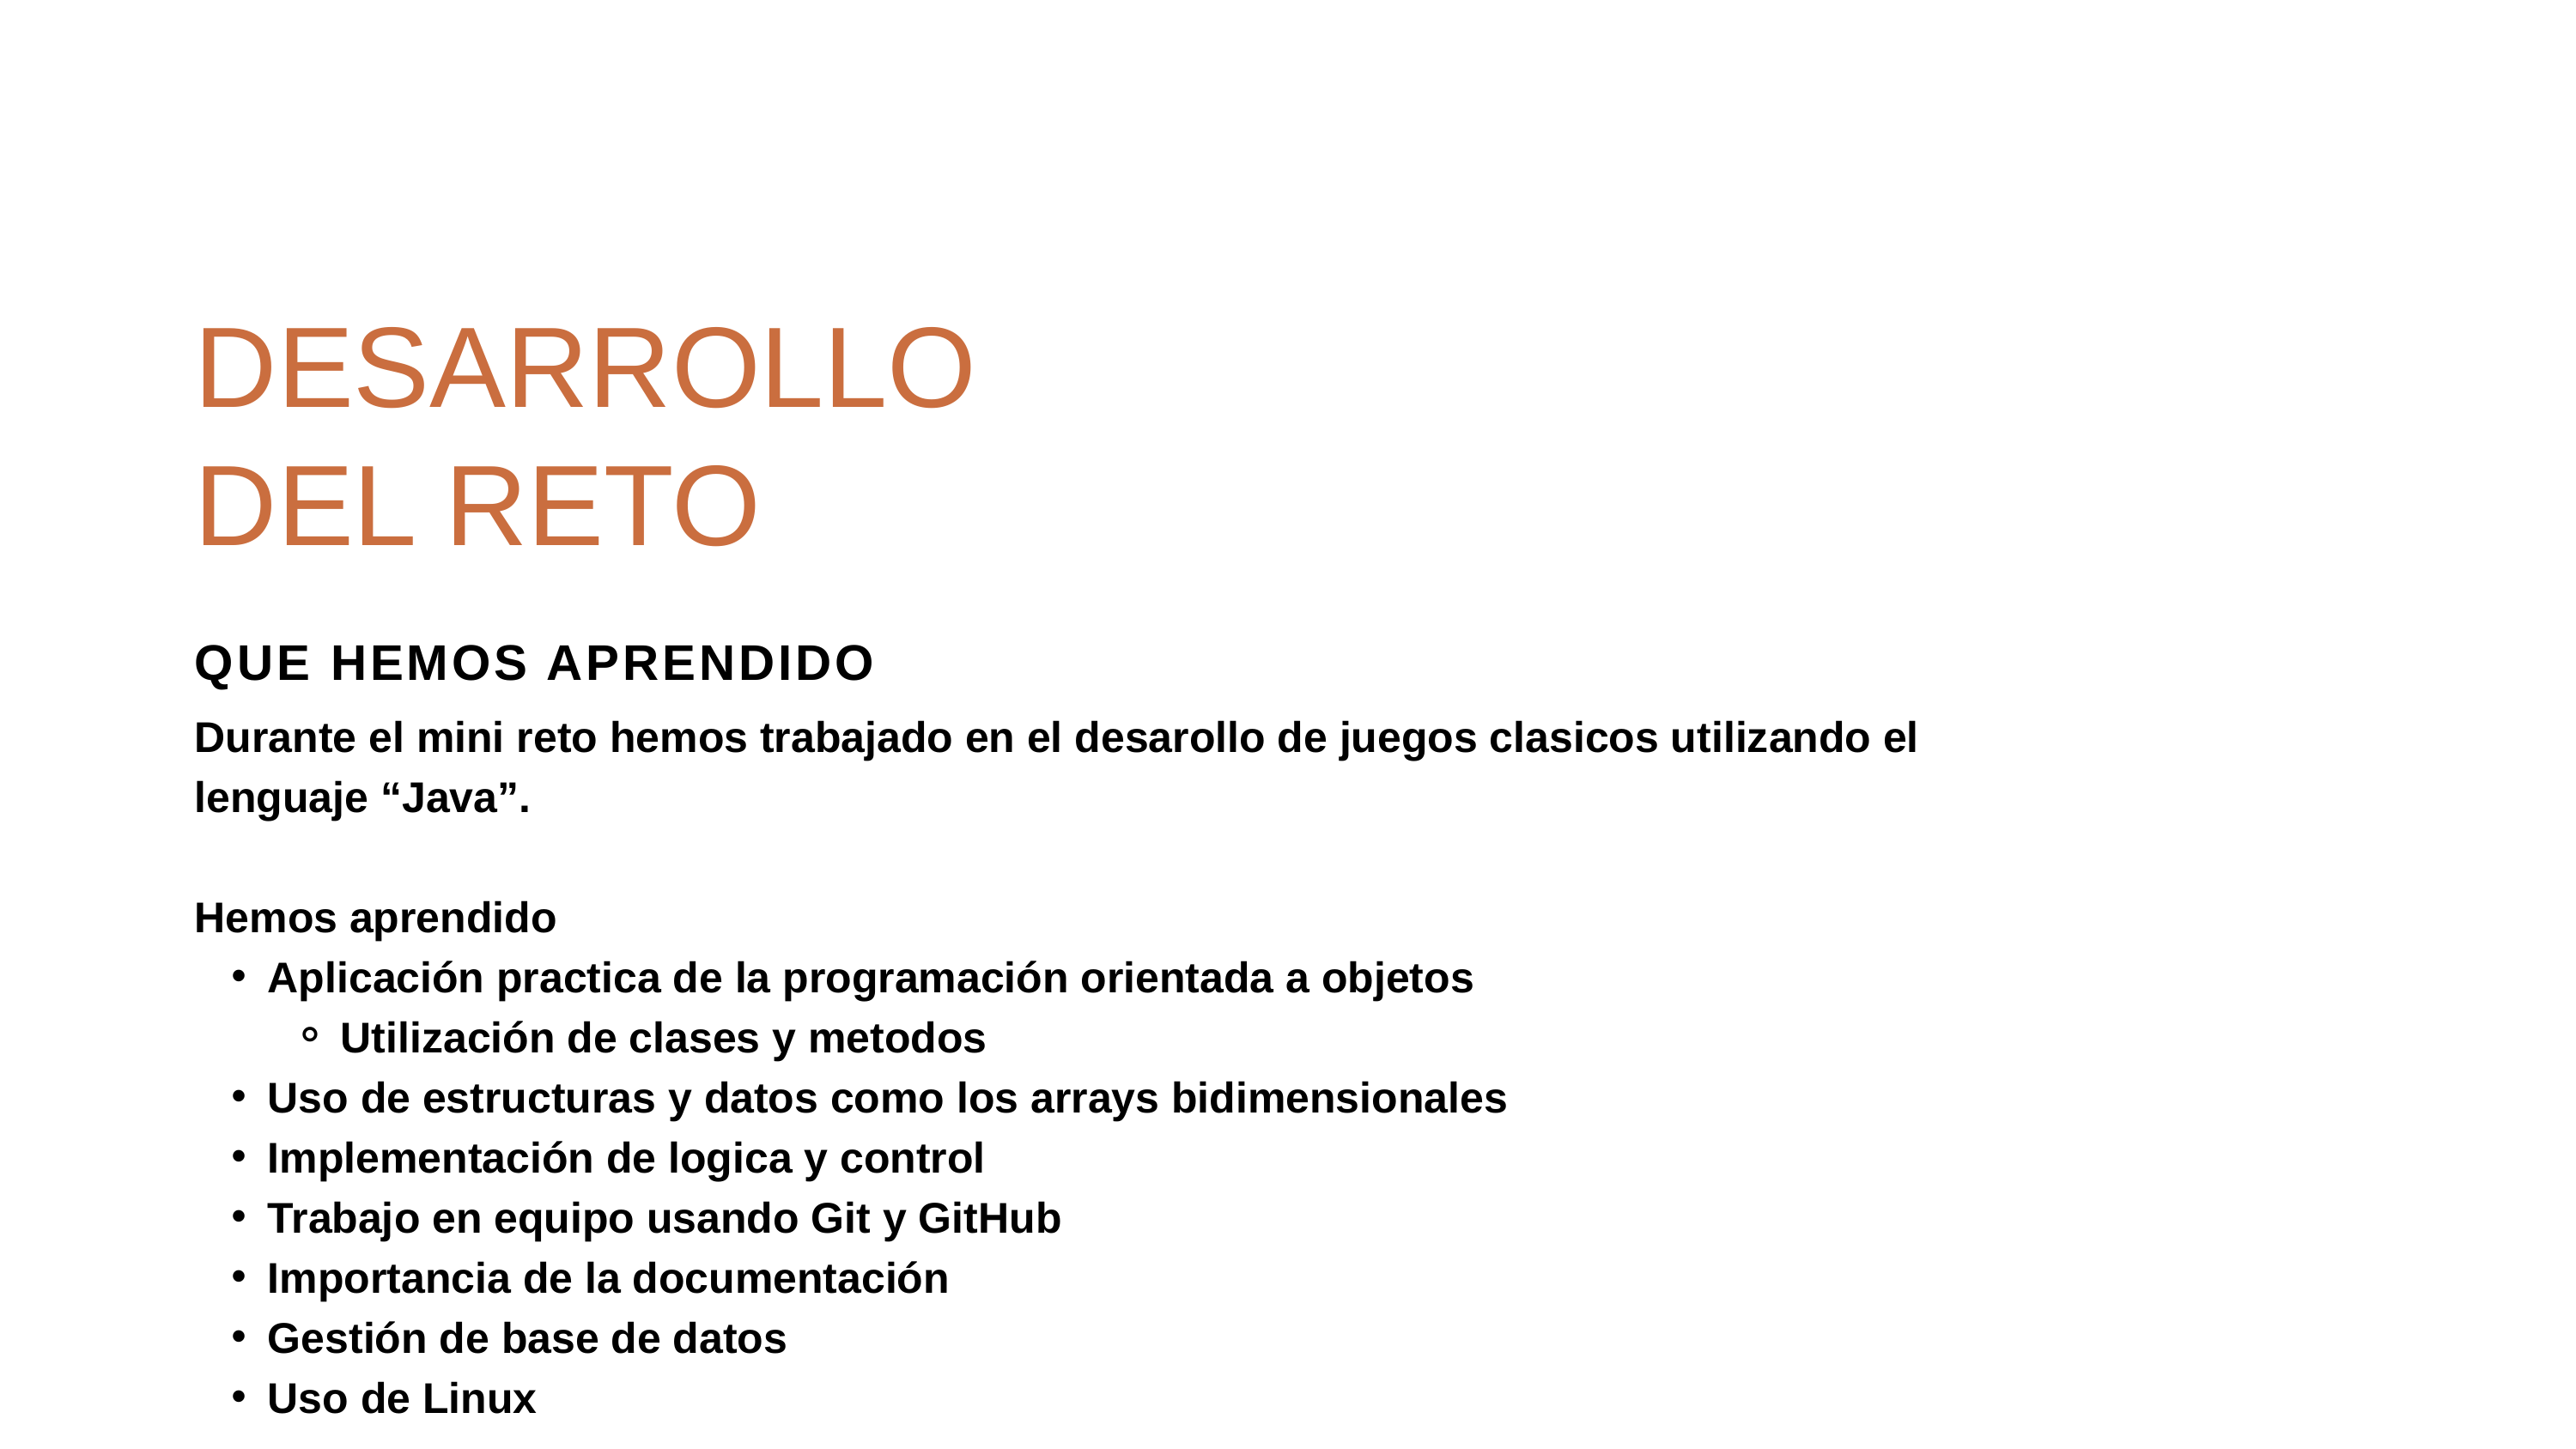

DESARROLLO DEL RETO
QUE HEMOS APRENDIDO
Durante el mini reto hemos trabajado en el desarollo de juegos clasicos utilizando el lenguaje “Java”.

Hemos aprendido
Aplicación practica de la programación orientada a objetos
Utilización de clases y metodos
Uso de estructuras y datos como los arrays bidimensionales
Implementación de logica y control
Trabajo en equipo usando Git y GitHub
Importancia de la documentación
Gestión de base de datos
Uso de Linux